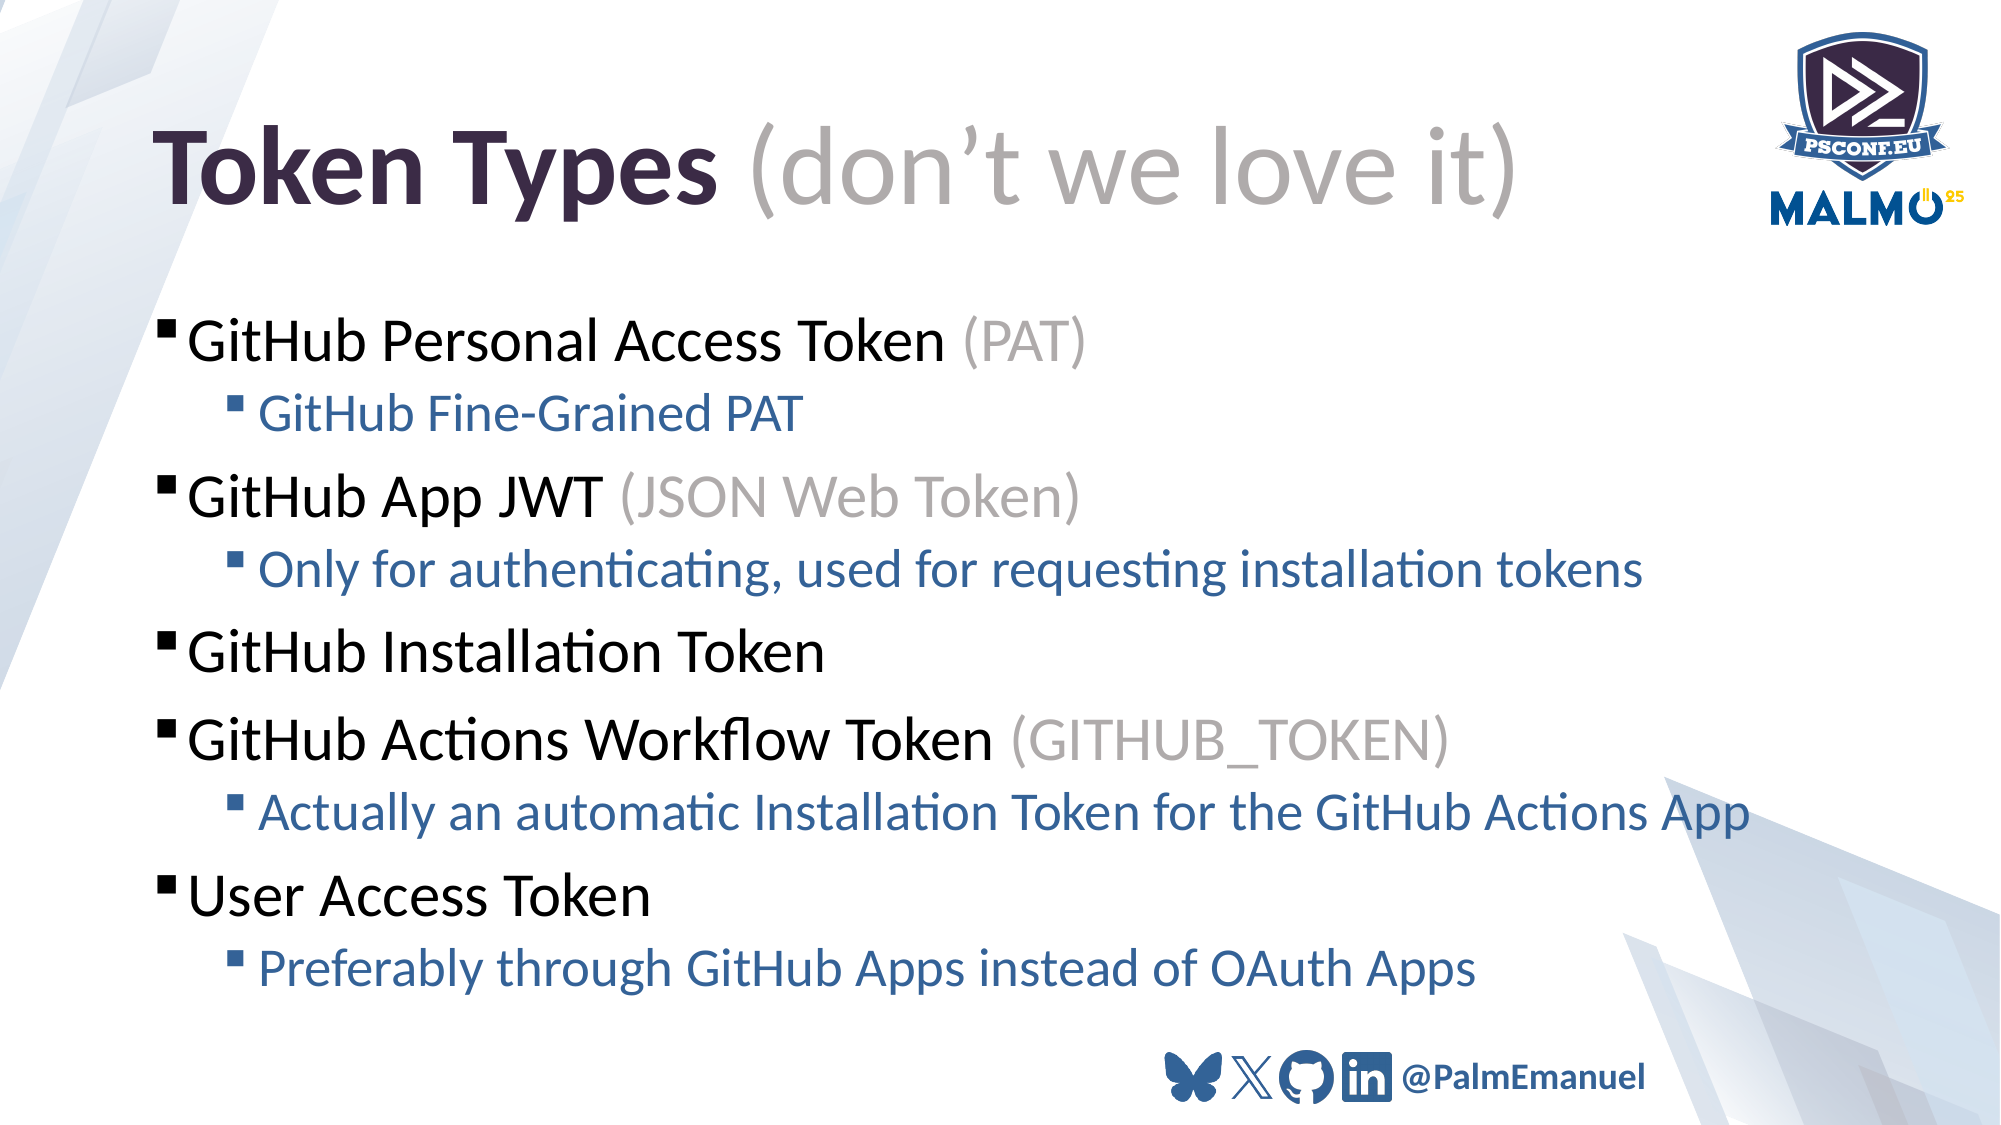

# Token Types (don’t we love it)
GitHub Personal Access Token (PAT)
GitHub Fine-Grained PAT
GitHub App JWT (JSON Web Token)
Only for authenticating, used for requesting installation tokens
GitHub Installation Token
GitHub Actions Workflow Token (GITHUB_TOKEN)
Actually an automatic Installation Token for the GitHub Actions App
User Access Token
Preferably through GitHub Apps instead of OAuth Apps